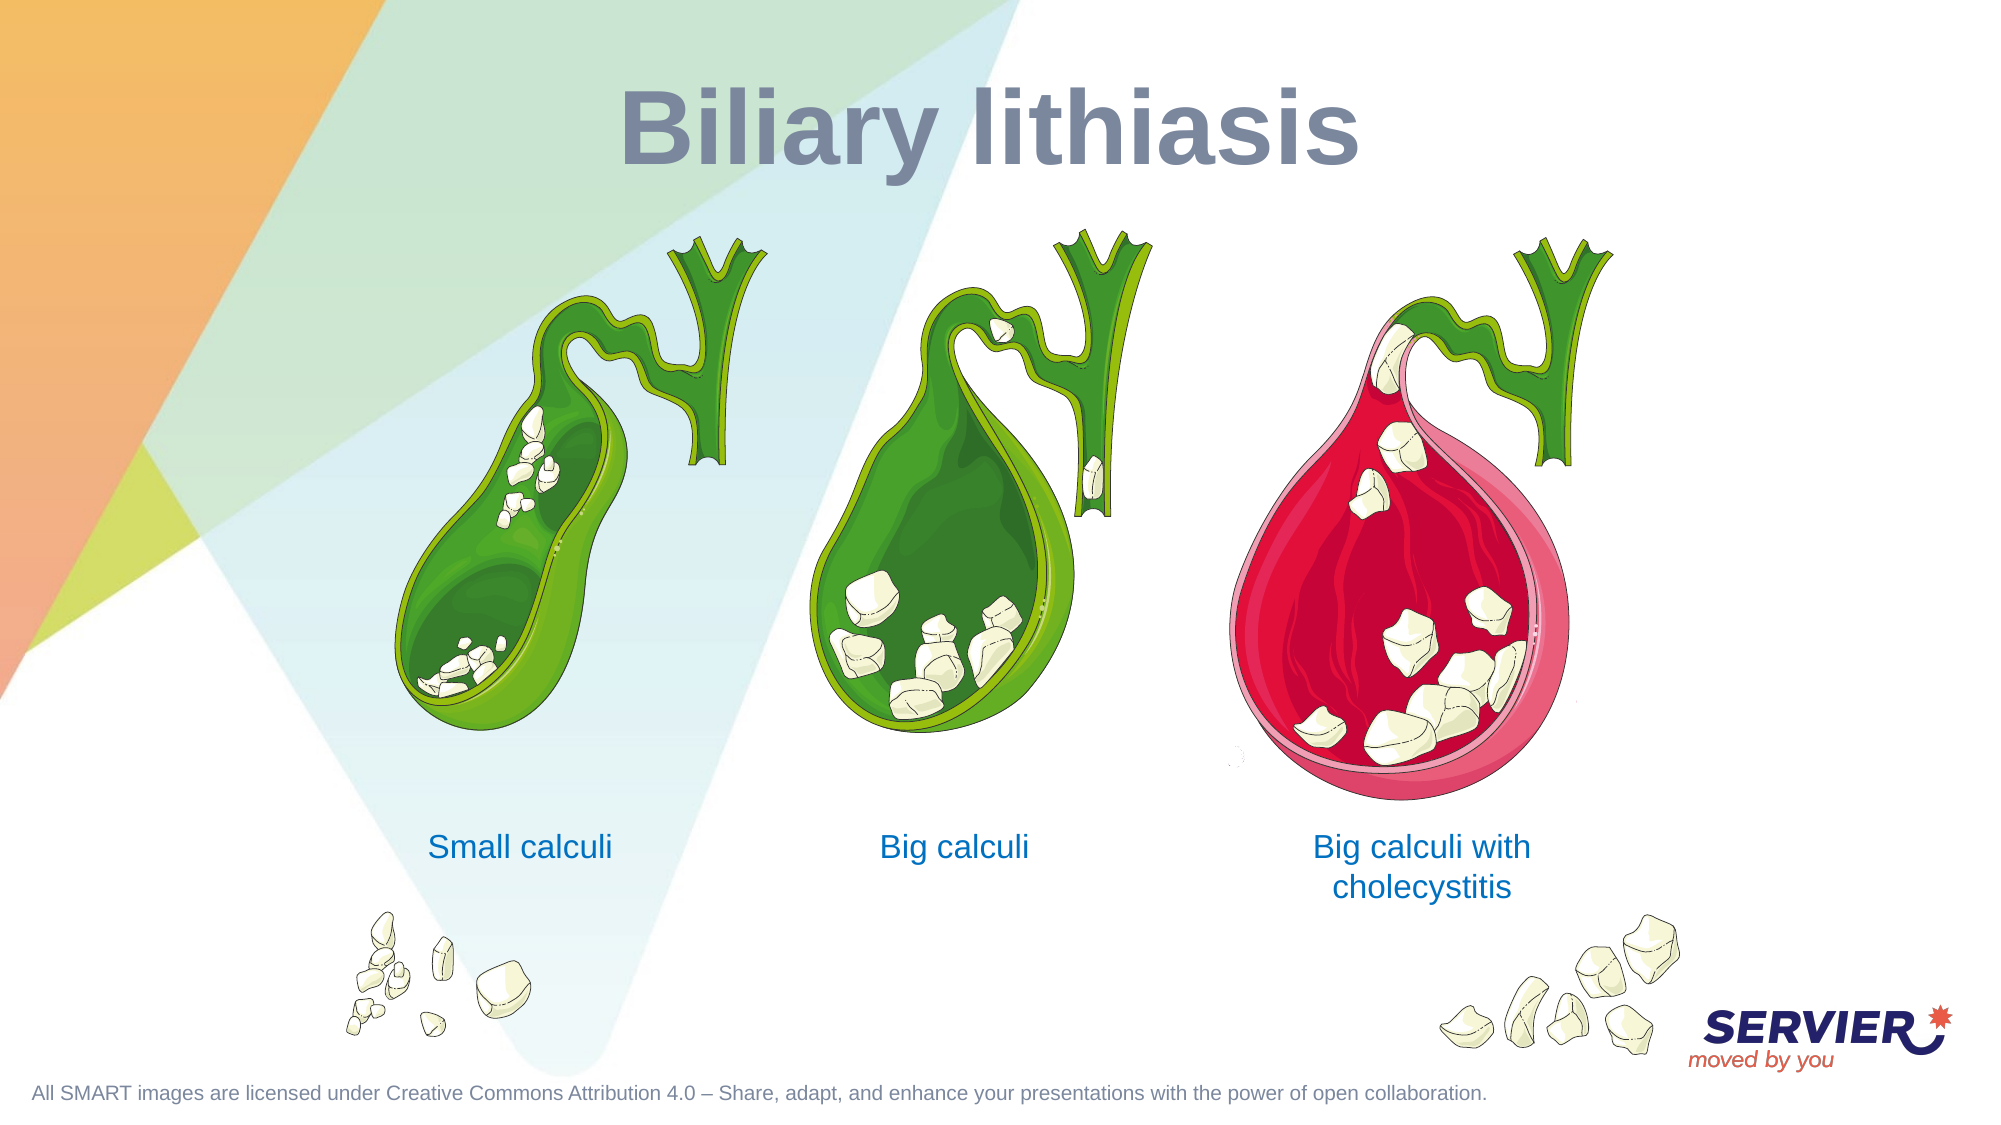

# Biliary lithiasis

Small calculi
Big calculi
Big calculi with
cholecystitis